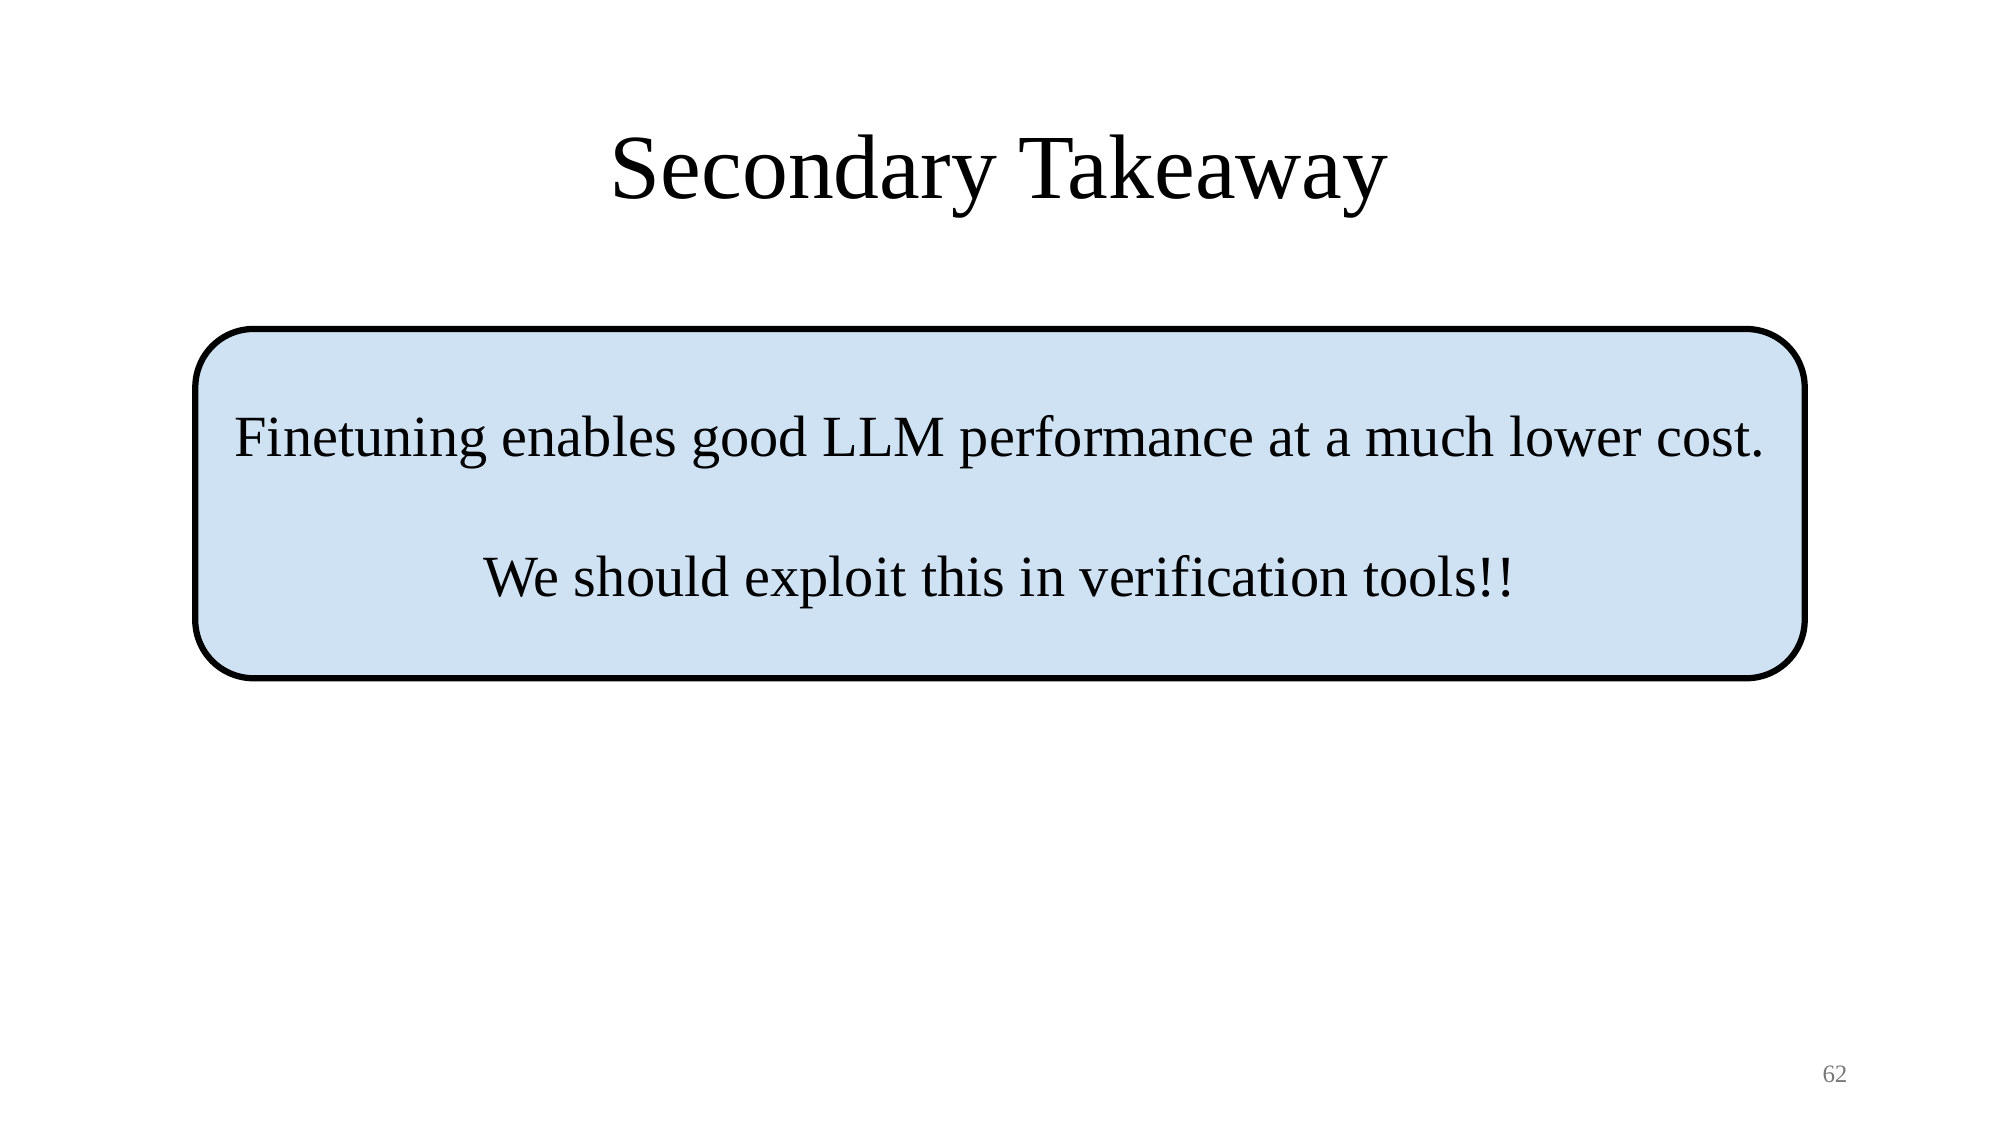

# Secondary Takeaway
Finetuning enables good LLM performance at a much lower cost.
We should exploit this in verification tools!!
62